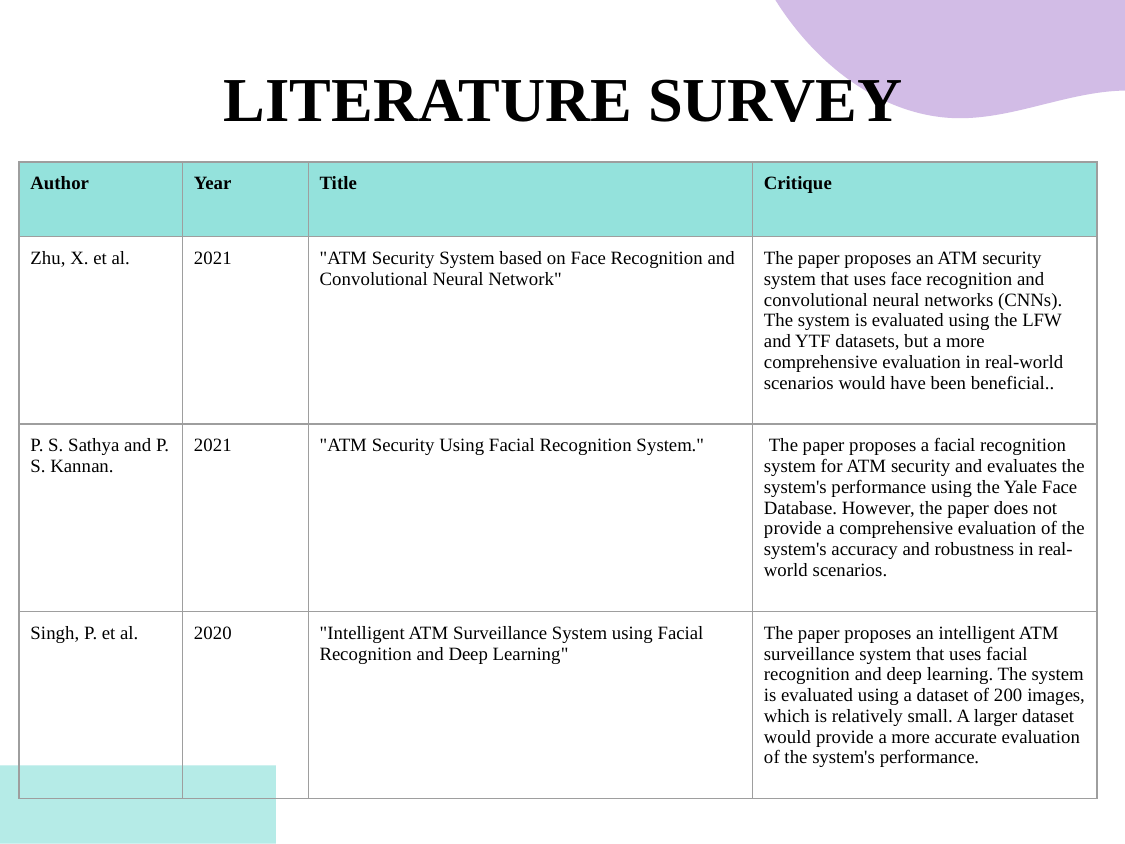

# LITERATURE SURVEY
| Author | Year | Title | Critique |
| --- | --- | --- | --- |
| Zhu, X. et al. | 2021 | "ATM Security System based on Face Recognition and Convolutional Neural Network" | The paper proposes an ATM security system that uses face recognition and convolutional neural networks (CNNs). The system is evaluated using the LFW and YTF datasets, but a more comprehensive evaluation in real-world scenarios would have been beneficial.. |
| P. S. Sathya and P. S. Kannan. | 2021 | "ATM Security Using Facial Recognition System." | The paper proposes a facial recognition system for ATM security and evaluates the system's performance using the Yale Face Database. However, the paper does not provide a comprehensive evaluation of the system's accuracy and robustness in real-world scenarios. |
| Singh, P. et al. | 2020 | "Intelligent ATM Surveillance System using Facial Recognition and Deep Learning" | The paper proposes an intelligent ATM surveillance system that uses facial recognition and deep learning. The system is evaluated using a dataset of 200 images, which is relatively small. A larger dataset would provide a more accurate evaluation of the system's performance. |